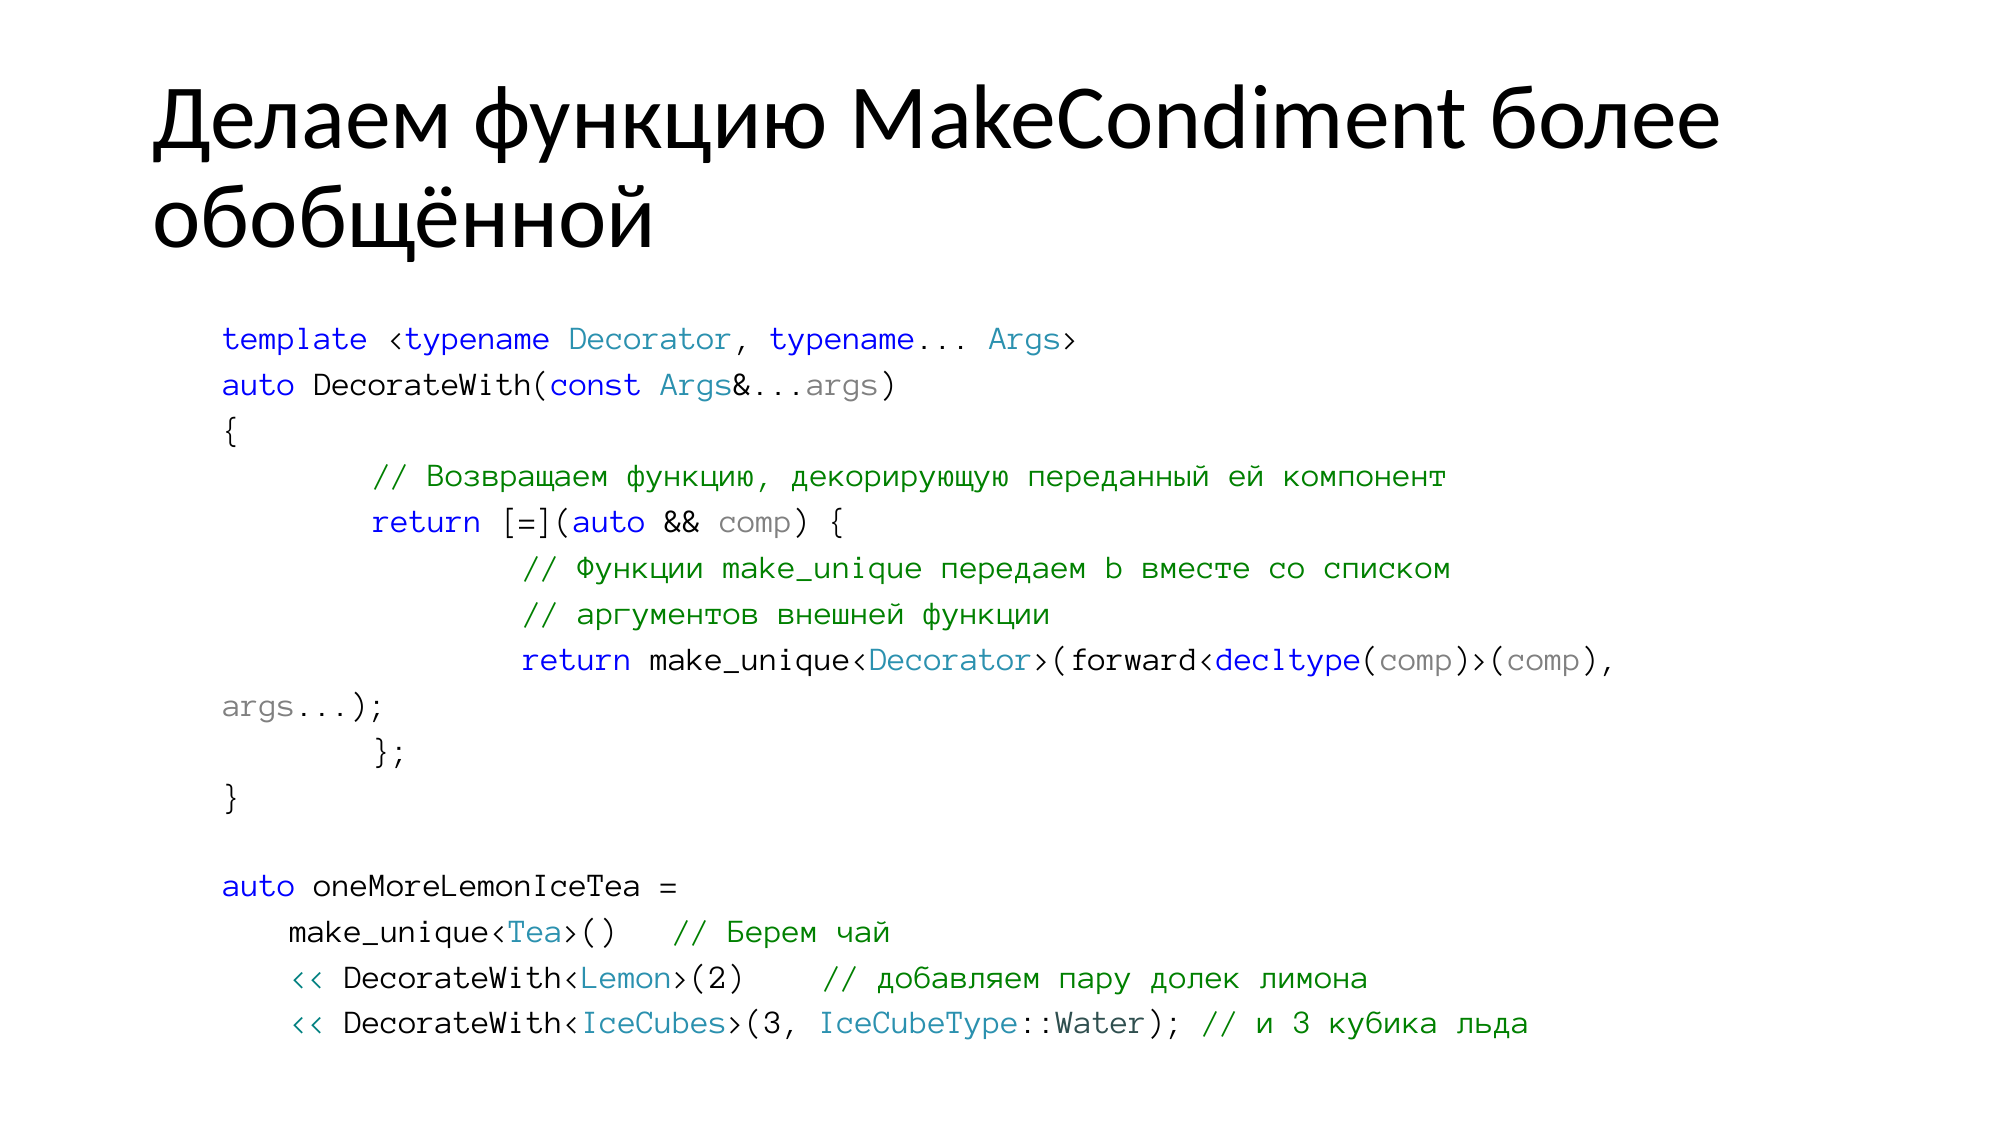

# Делаем функцию MakeCondiment более обобщённой
template <typename Decorator, typename... Args>
auto DecorateWith(const Args&...args)
{
	// Возвращаем функцию, декорирующую переданный ей компонент
	return [=](auto && comp) {
		// Функции make_unique передаем b вместе со списком
		// аргументов внешней функции
		return make_unique<Decorator>(forward<decltype(comp)>(comp), args...);
	};
}
auto oneMoreLemonIceTea =
	make_unique<Tea>()	// Берем чай
	<< DecorateWith<Lemon>(2)	// добавляем пару долек лимона
	<< DecorateWith<IceCubes>(3, IceCubeType::Water); // и 3 кубика льда